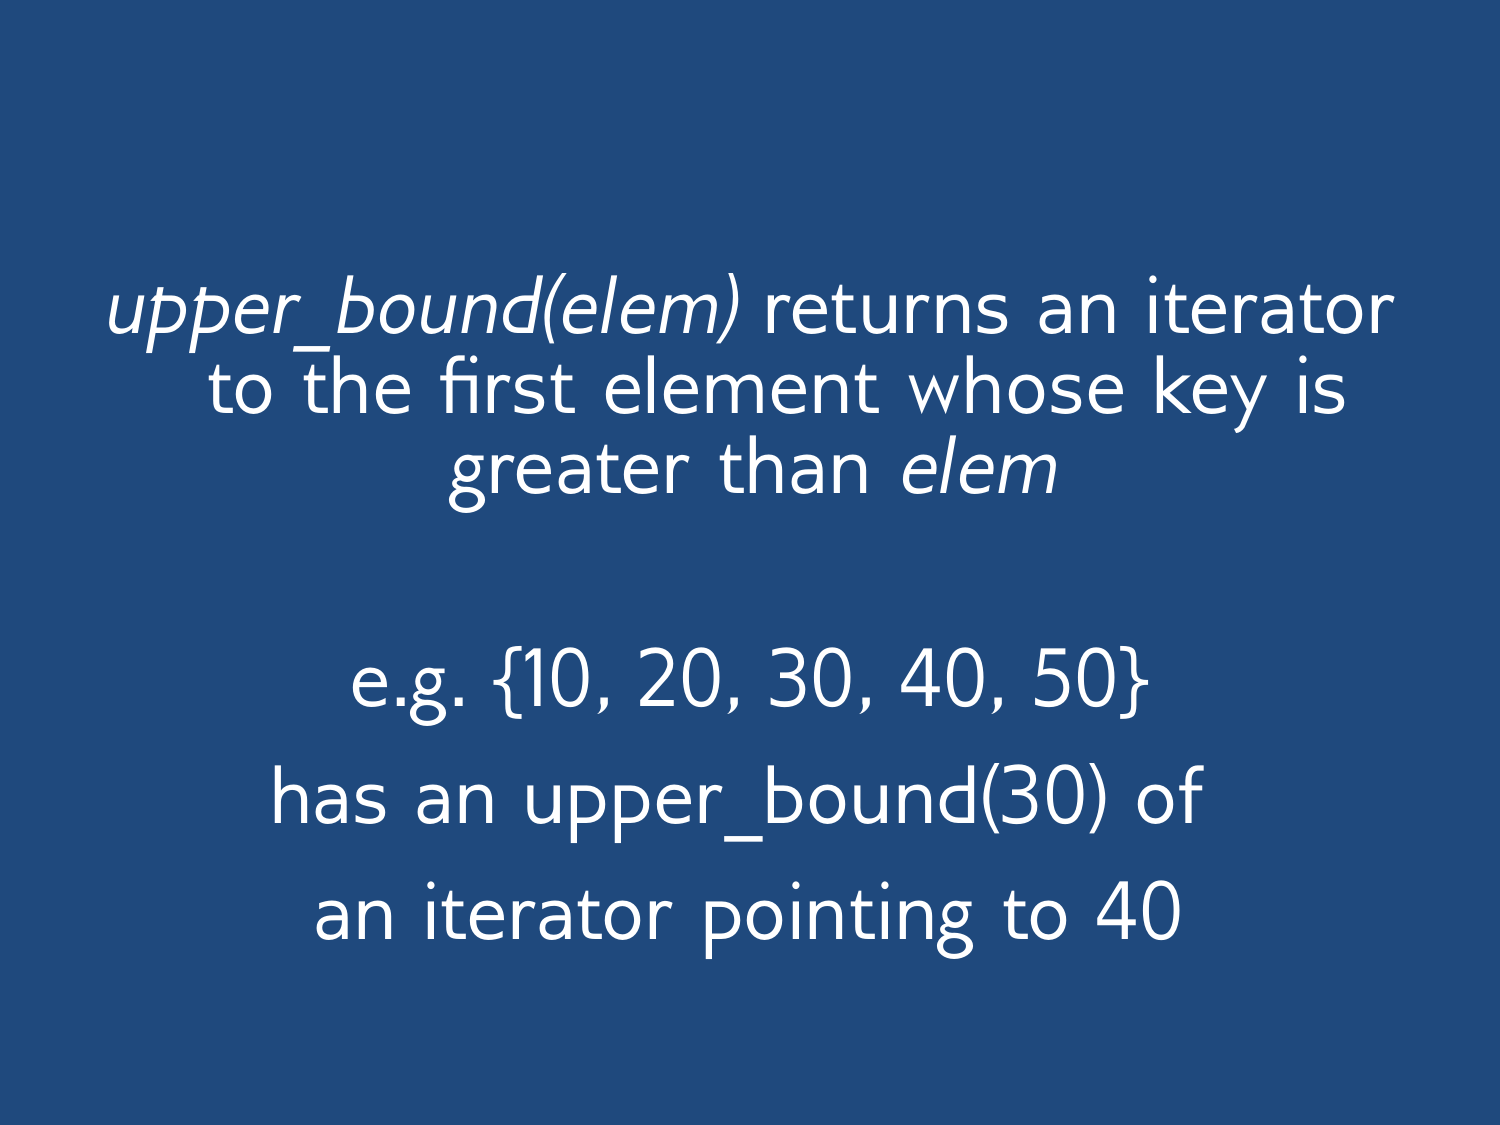

#
upper_bound(elem) returns an iterator to the first element whose key is greater than elem

e.g. {10, 20, 30, 40, 50}
has an upper_bound(30) of
an iterator pointing to 40